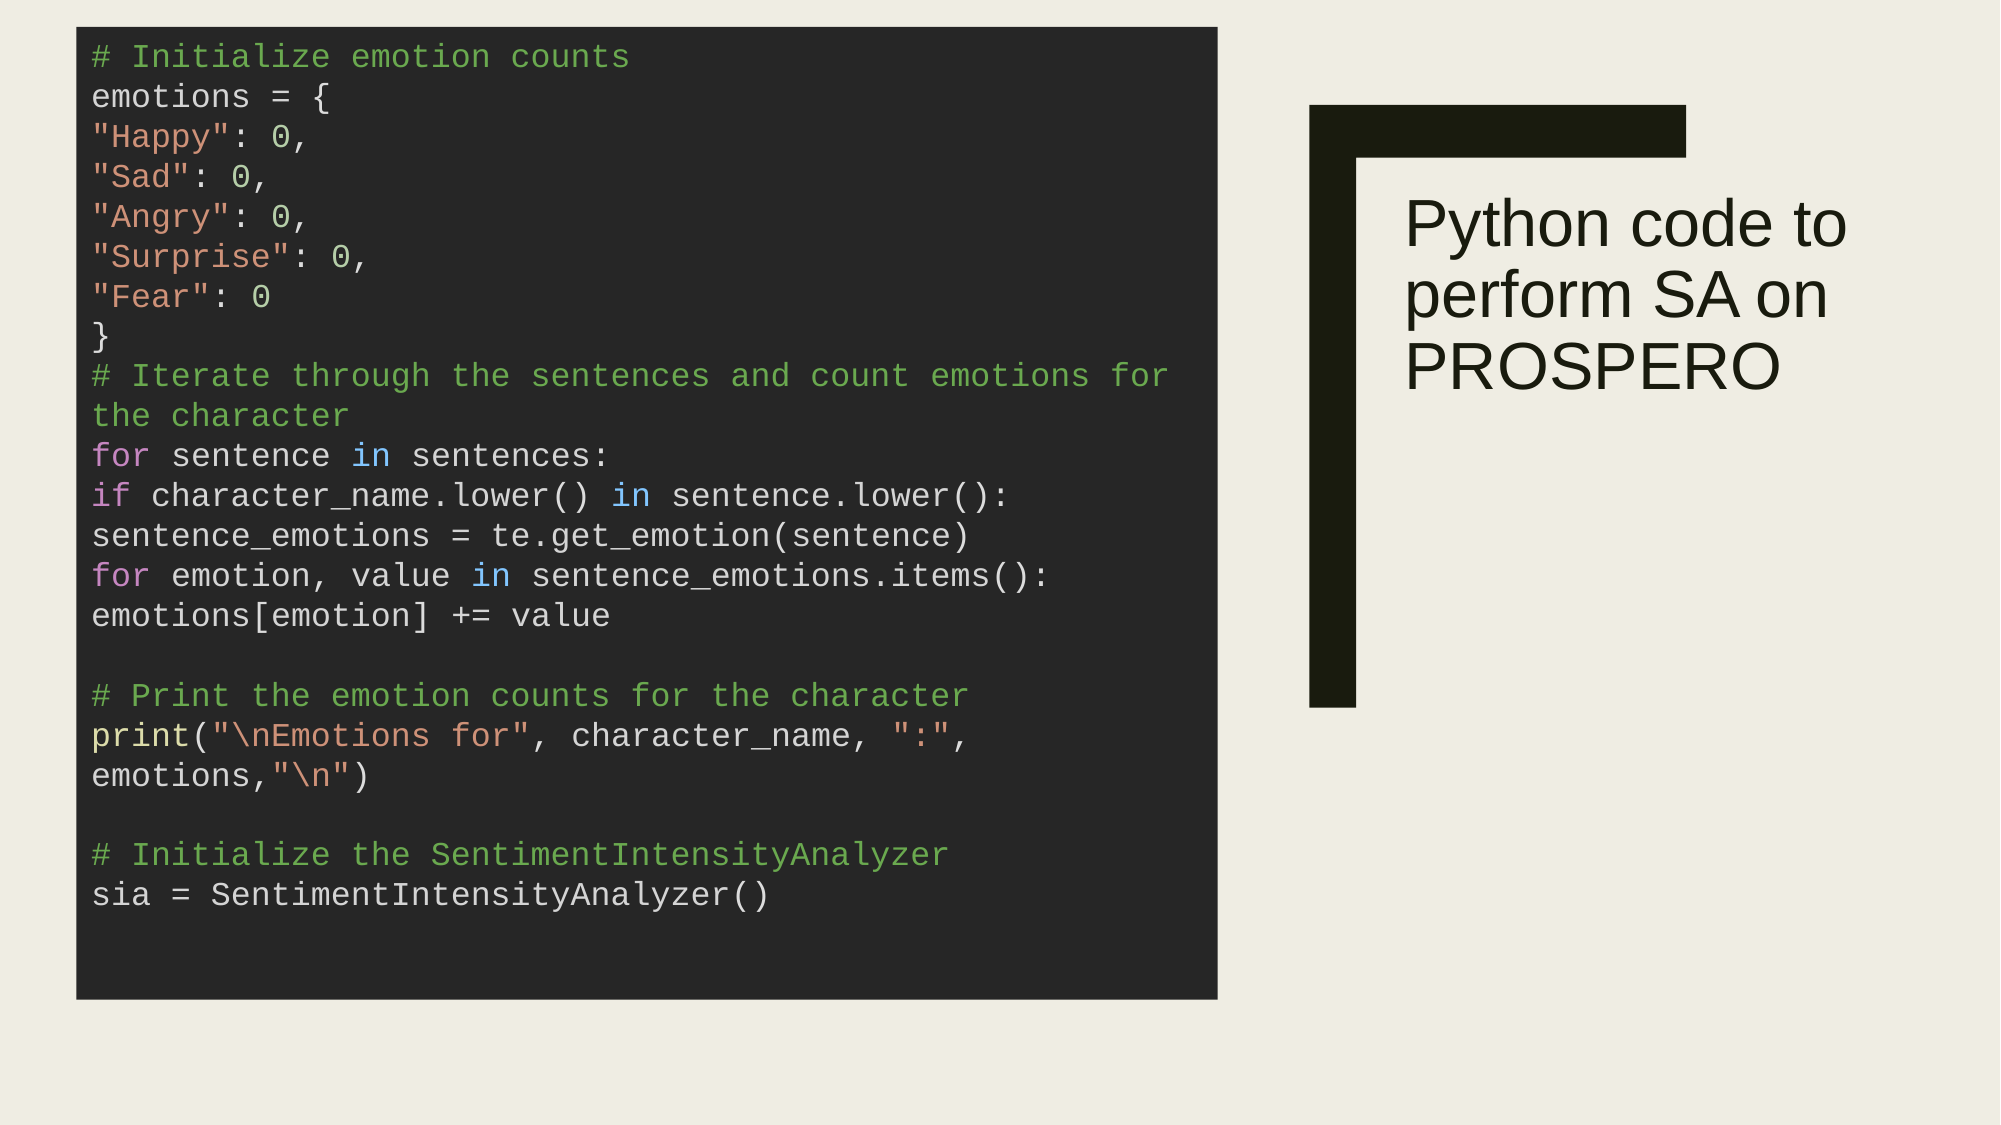

# Initialize emotion counts
emotions = {
"Happy": 0,
"Sad": 0,
"Angry": 0,
"Surprise": 0,
"Fear": 0
}
# Iterate through the sentences and count emotions for the character
for sentence in sentences:
if character_name.lower() in sentence.lower():
sentence_emotions = te.get_emotion(sentence)
for emotion, value in sentence_emotions.items():
emotions[emotion] += value

# Print the emotion counts for the character
print("\nEmotions for", character_name, ":", emotions,"\n")
# Initialize the SentimentIntensityAnalyzer
sia = SentimentIntensityAnalyzer()

# Python code to perform SA on PROSPERO